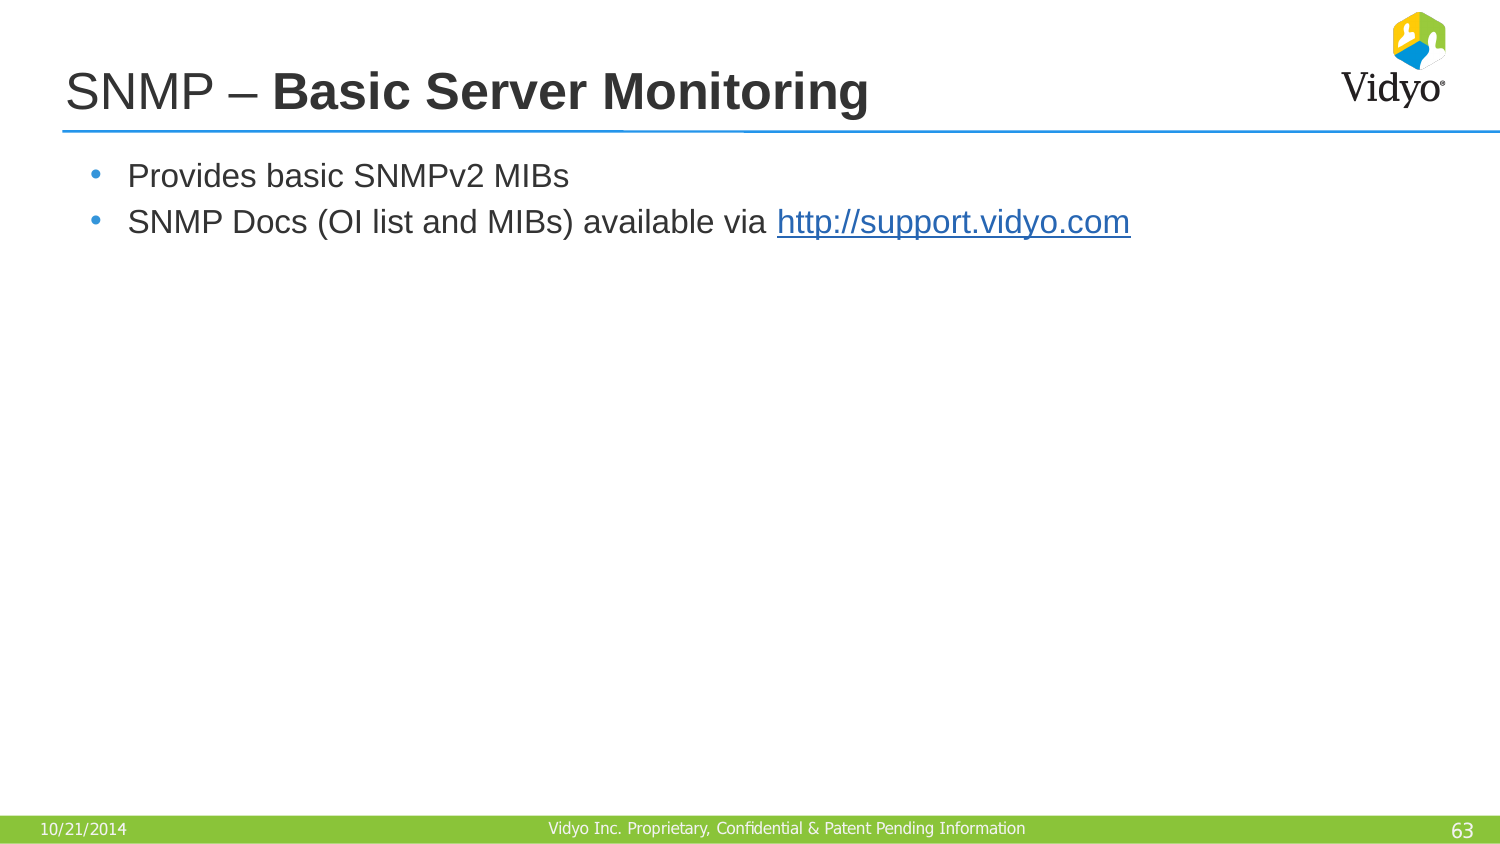

# SNMP – Basic Server Monitoring
Provides basic SNMPv2 MIBs
SNMP Docs (OI list and MIBs) available via http://support.vidyo.com